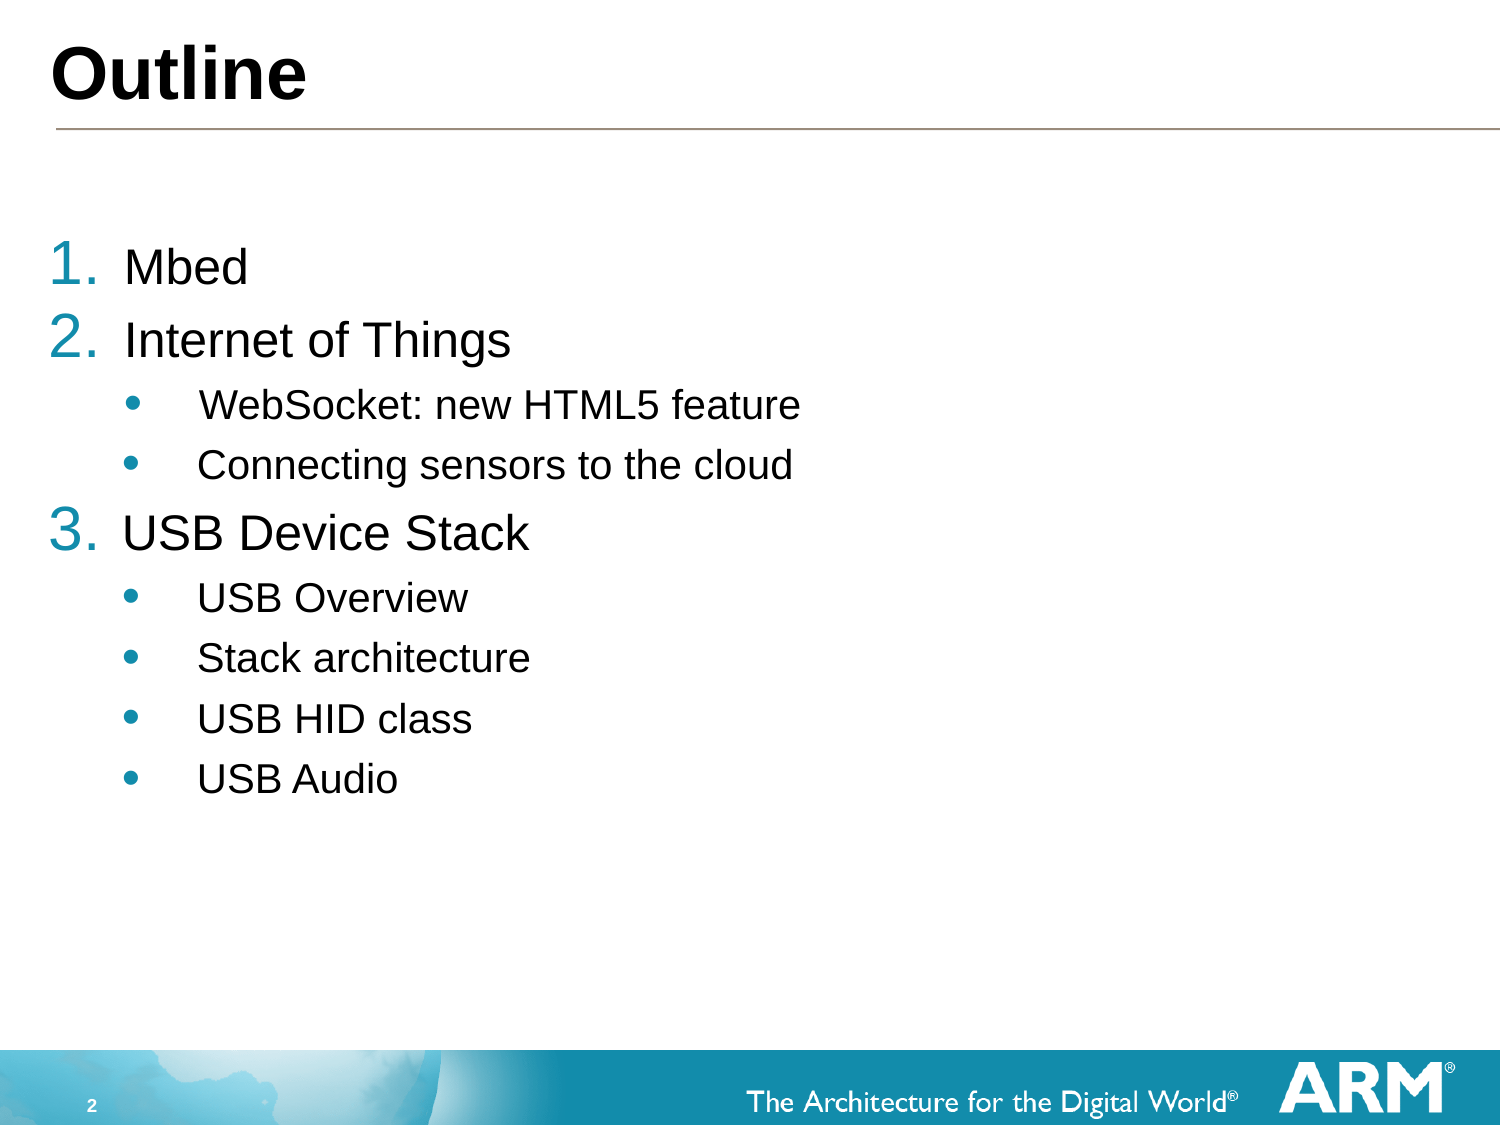

# Outline
Mbed
Internet of Things
WebSocket: new HTML5 feature
Connecting sensors to the cloud
USB Device Stack
USB Overview
Stack architecture
USB HID class
USB Audio